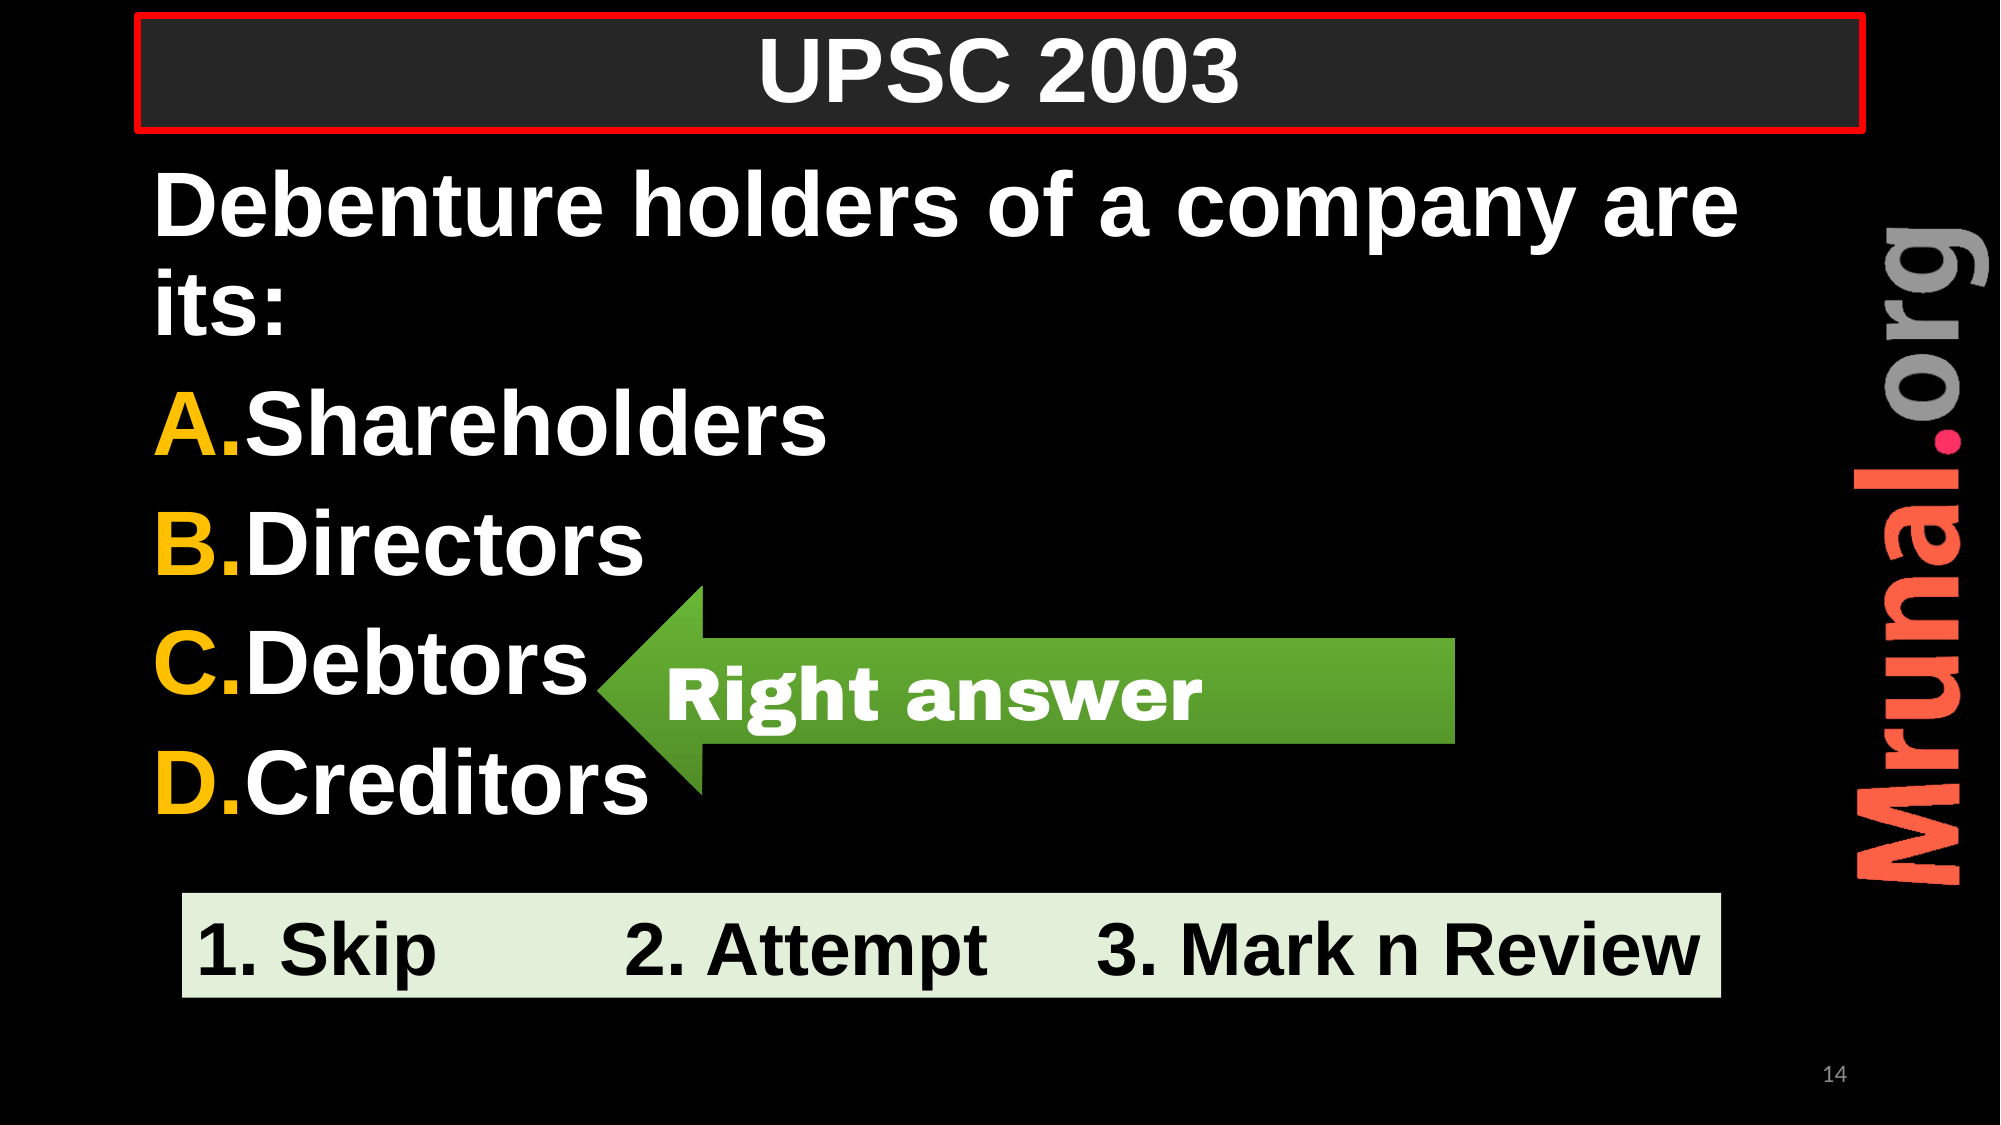

# UPSC 2003
Debenture holders of a company are its:
Shareholders
Directors
Debtors
Creditors

Right answer
1. Skip         2. Attempt 	3. Mark n Review
14